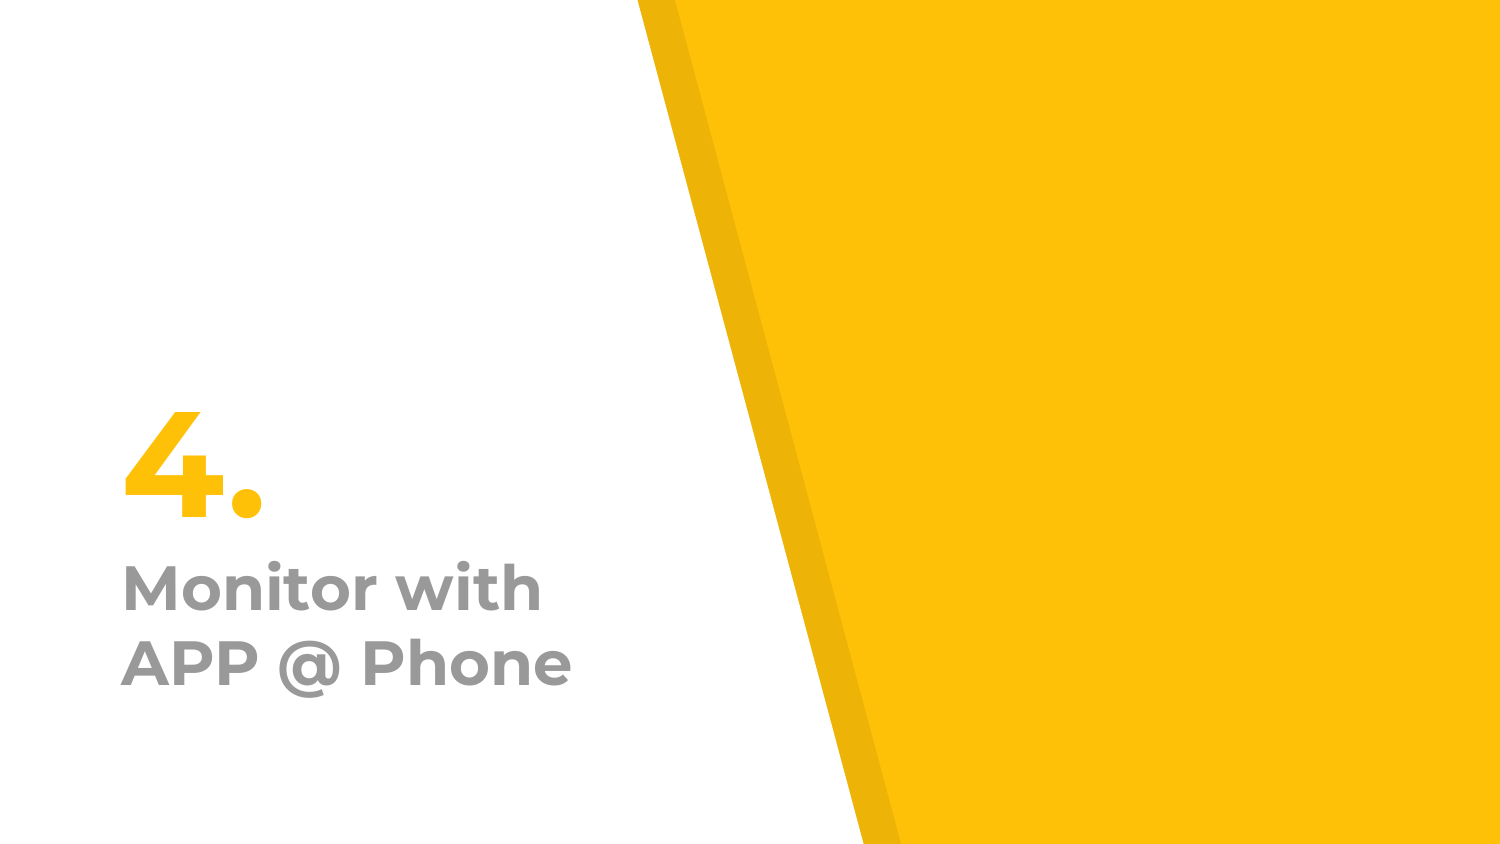

# 4.
Monitor with APP @ Phone